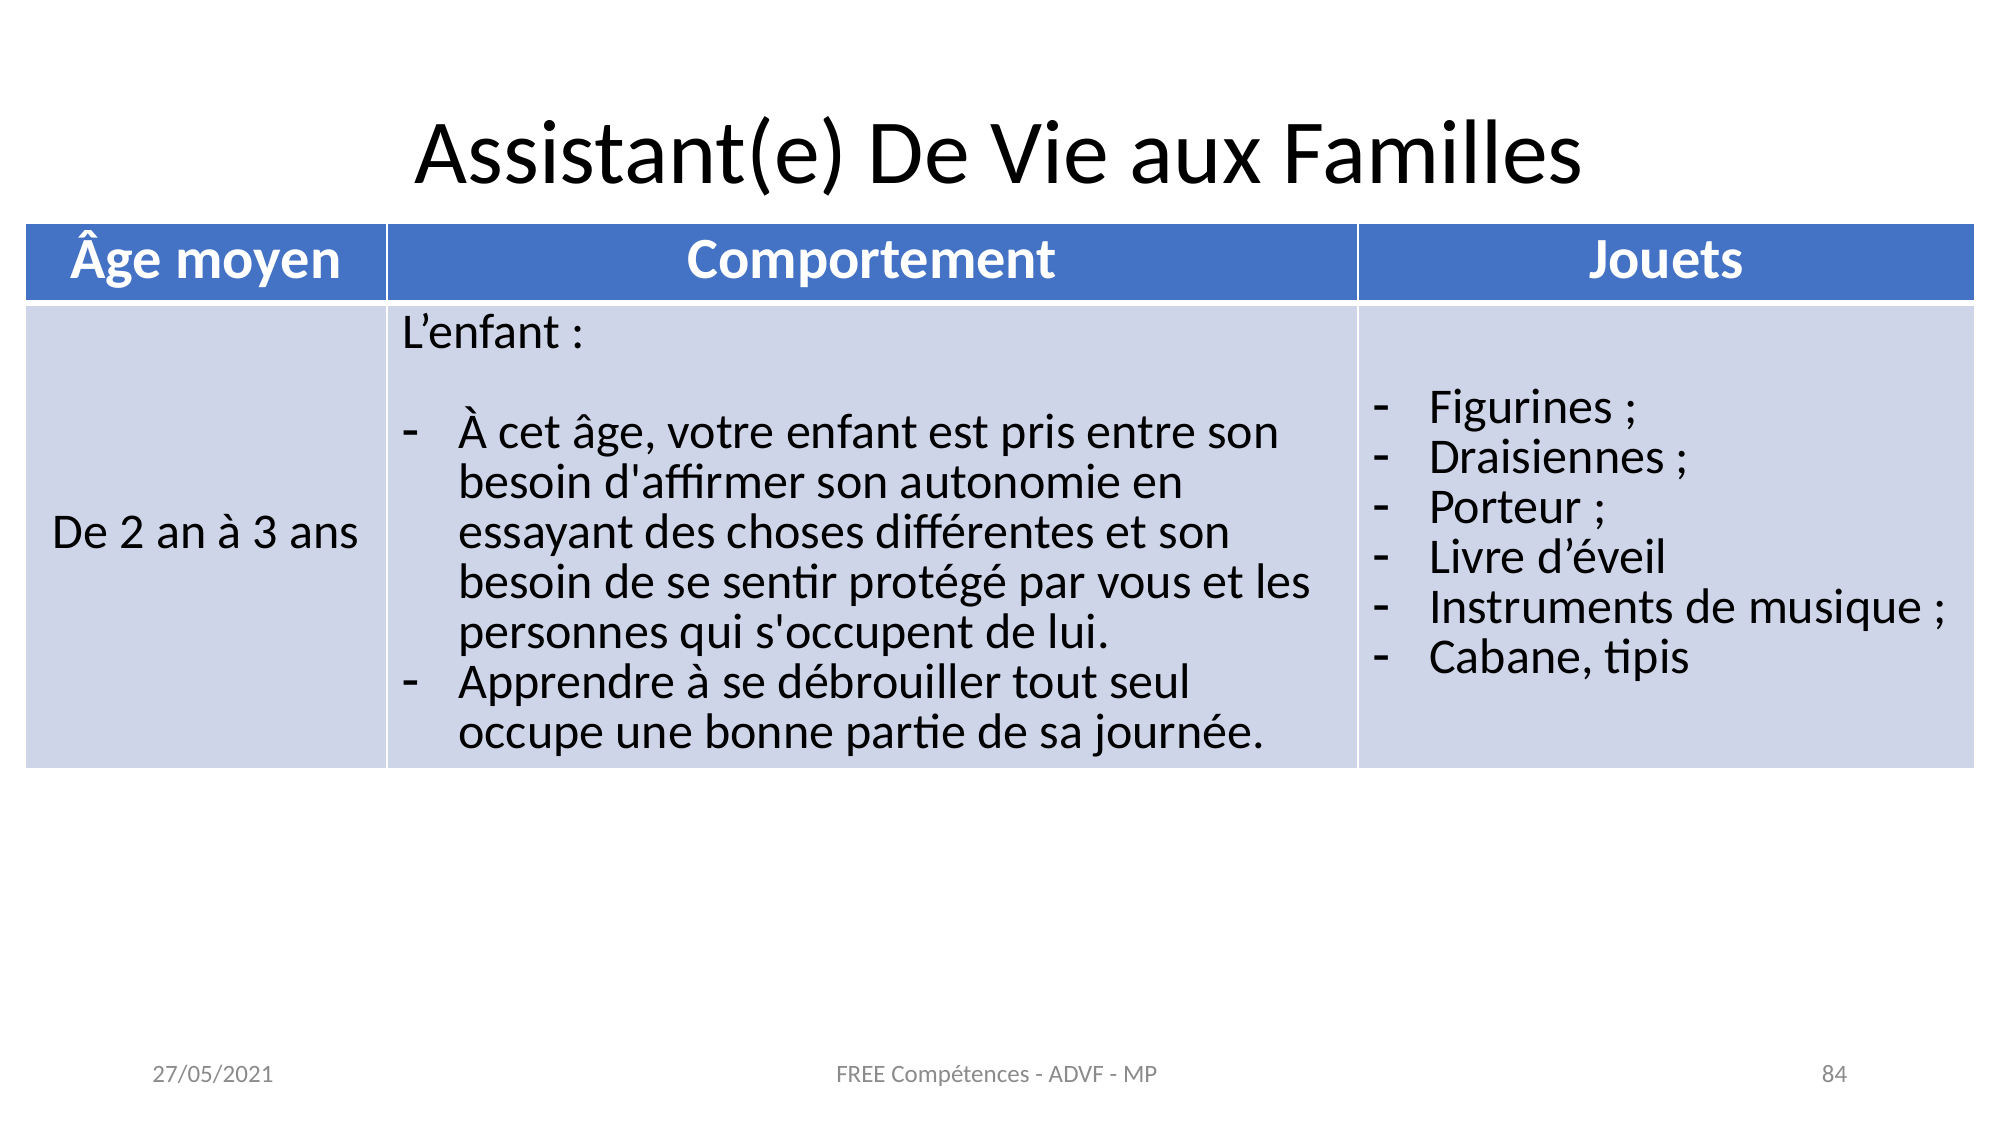

Assistant(e) De Vie aux Familles
| Âge moyen | Comportement | Jouets |
| --- | --- | --- |
| De 2 an à 3 ans | L’enfant : À cet âge, votre enfant est pris entre son besoin d'affirmer son autonomie en essayant des choses différentes et son besoin de se sentir protégé par vous et les personnes qui s'occupent de lui. Apprendre à se débrouiller tout seul occupe une bonne partie de sa journée. | Figurines ; Draisiennes ; Porteur ; Livre d’éveil Instruments de musique ; Cabane, tipis |
FREE Compétences - ADVF - MP
27/05/2021
84